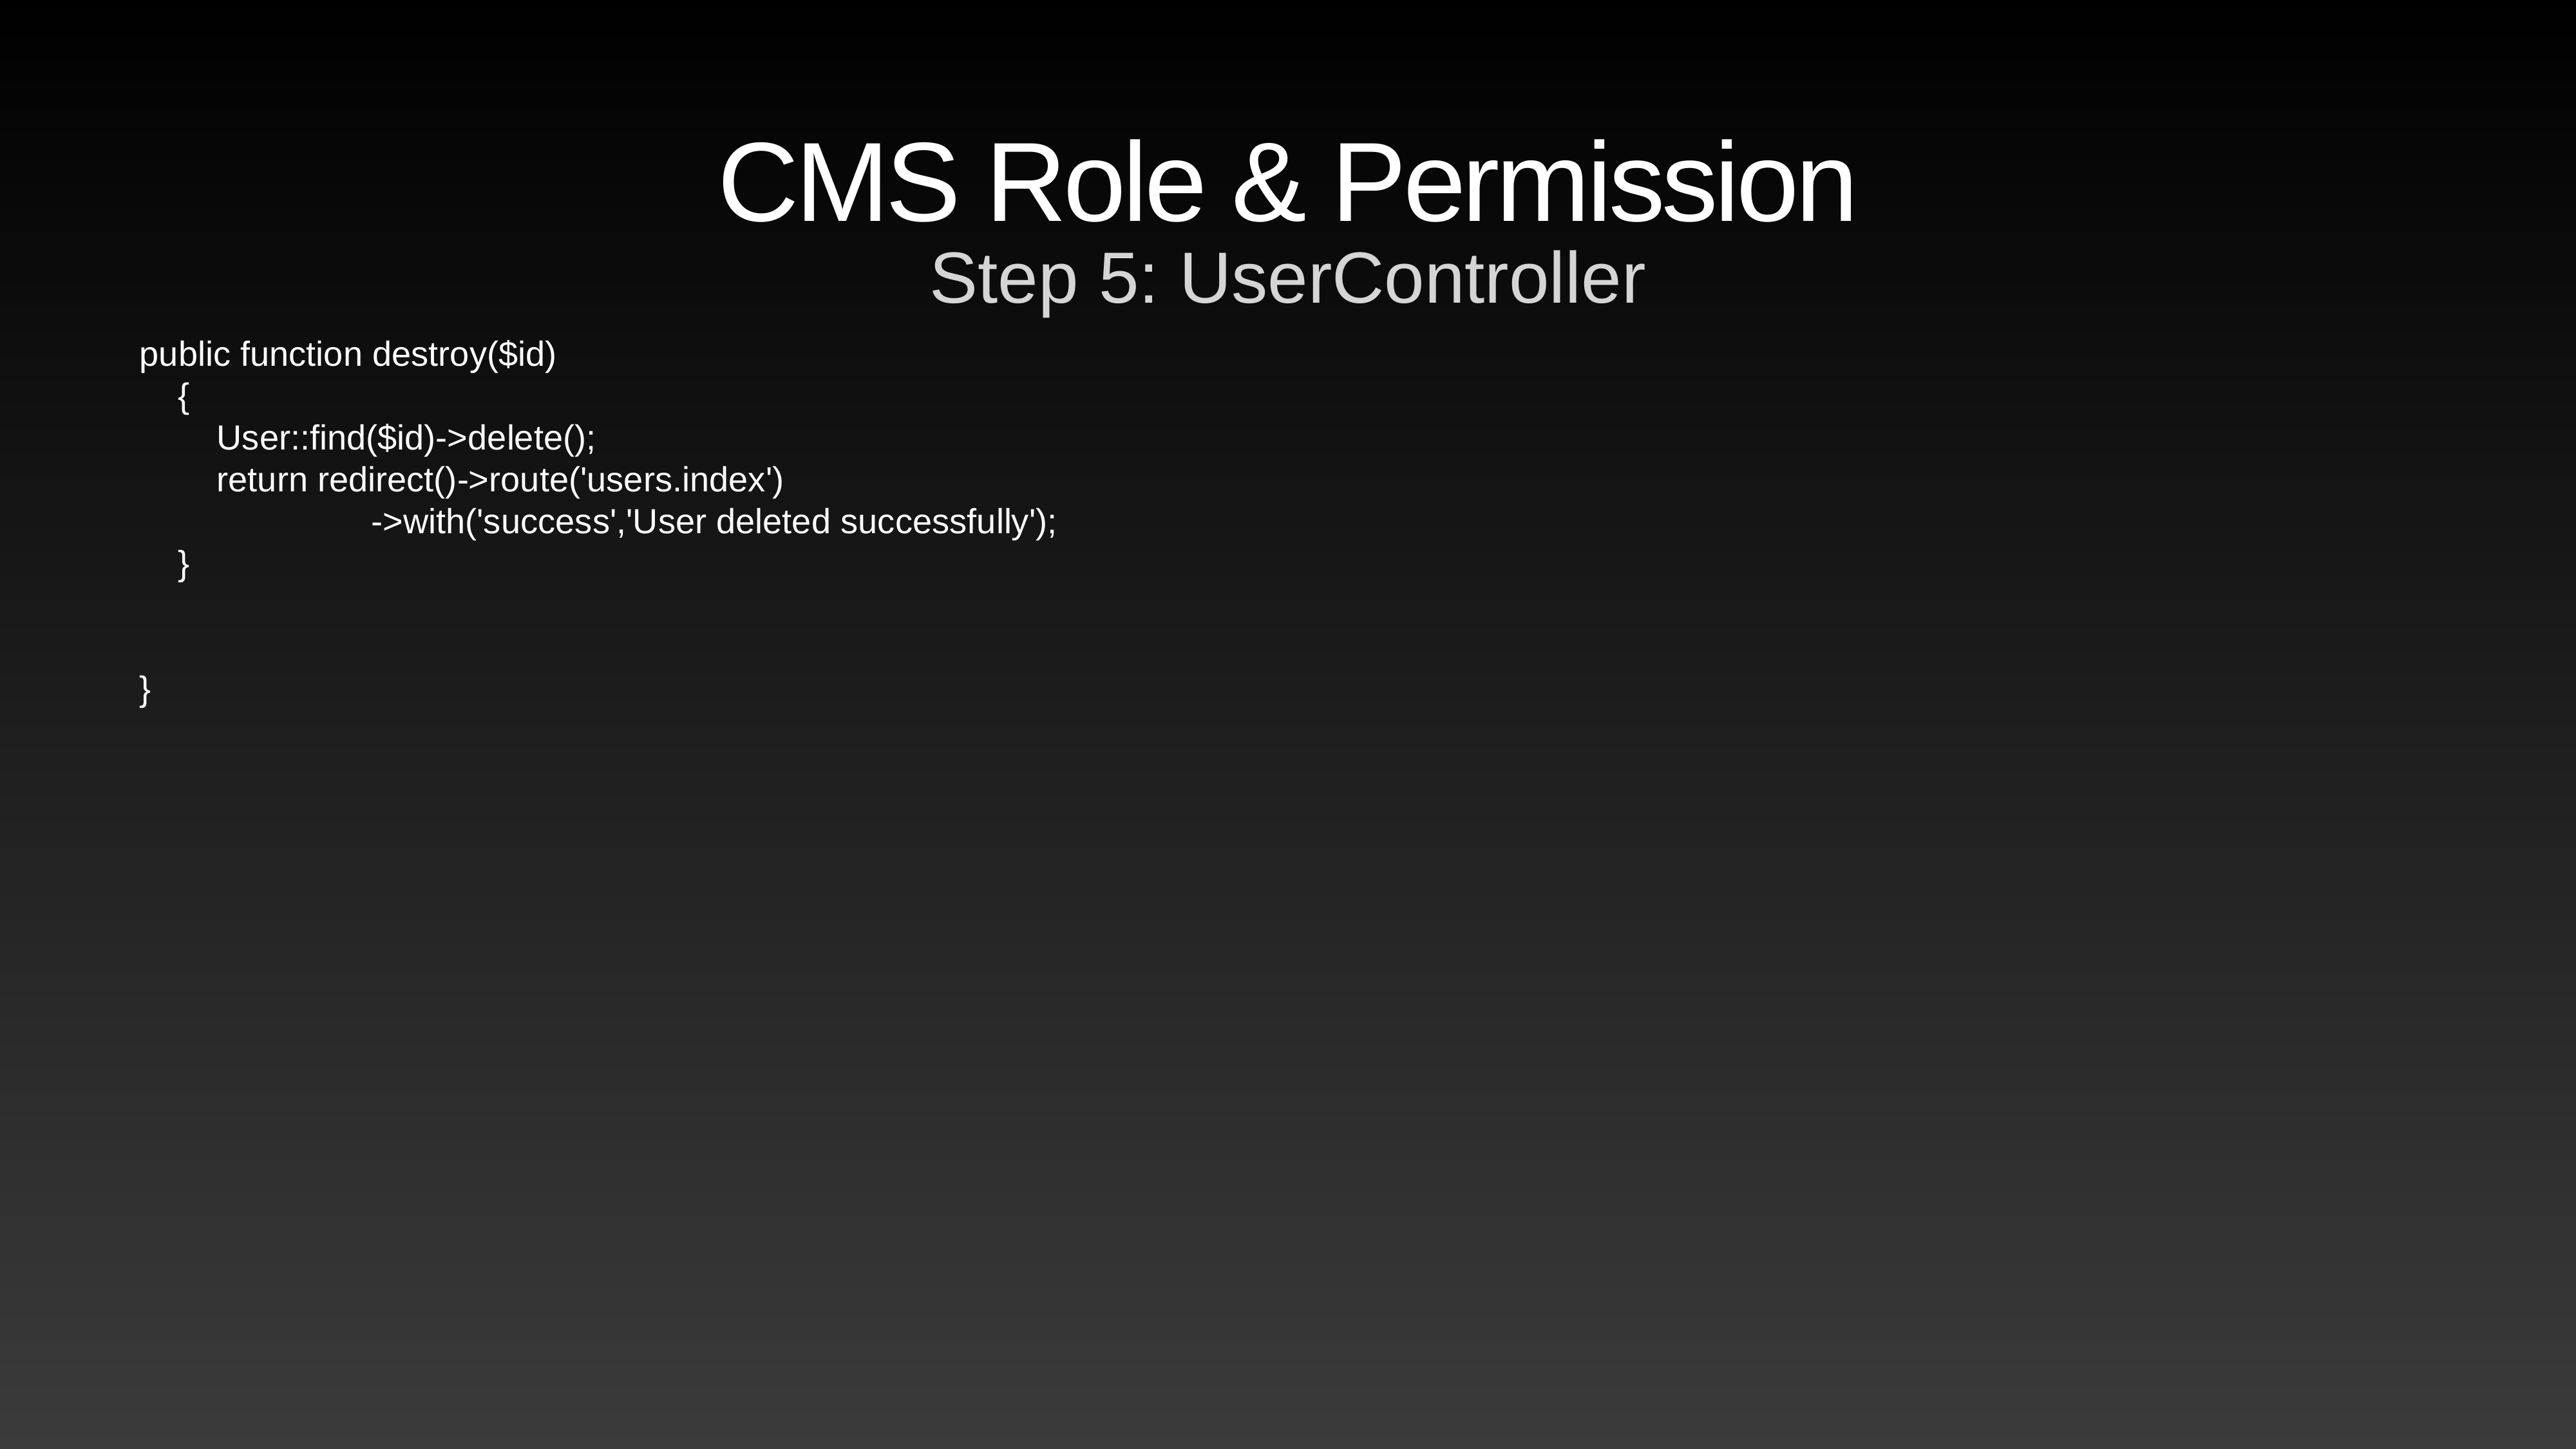

# CMS Role & Permission
Step 5: UserController
public function destroy($id)
    {
        User::find($id)->delete();
        return redirect()->route('users.index')
                        ->with('success','User deleted successfully');
    }

}